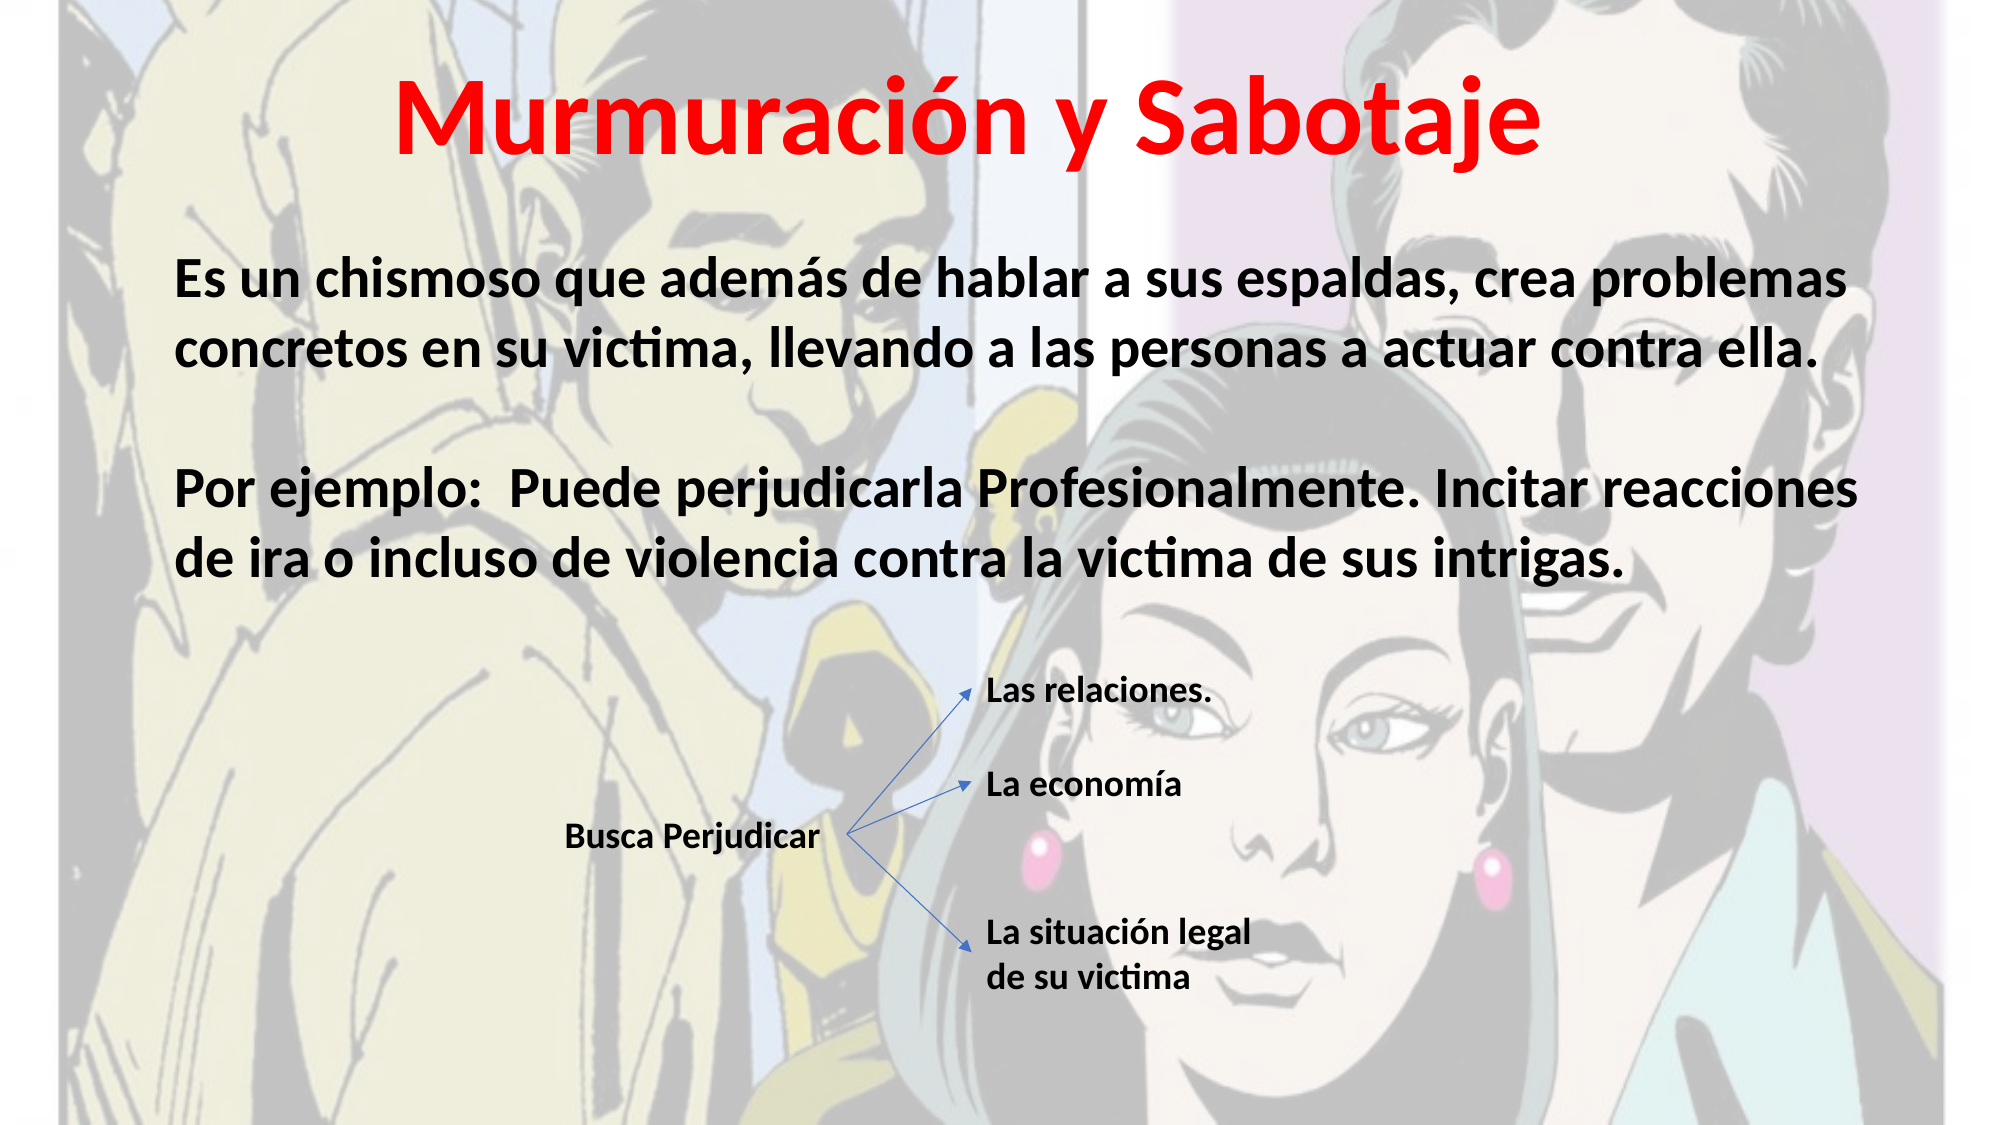

Murmuración y Sabotaje
Es un chismoso que además de hablar a sus espaldas, crea problemas concretos en su victima, llevando a las personas a actuar contra ella.

Por ejemplo:  Puede perjudicarla Profesionalmente. Incitar reacciones de ira o incluso de violencia contra la victima de sus intrigas.
Las relaciones.
La economía
Busca Perjudicar
La situación legal de su victima